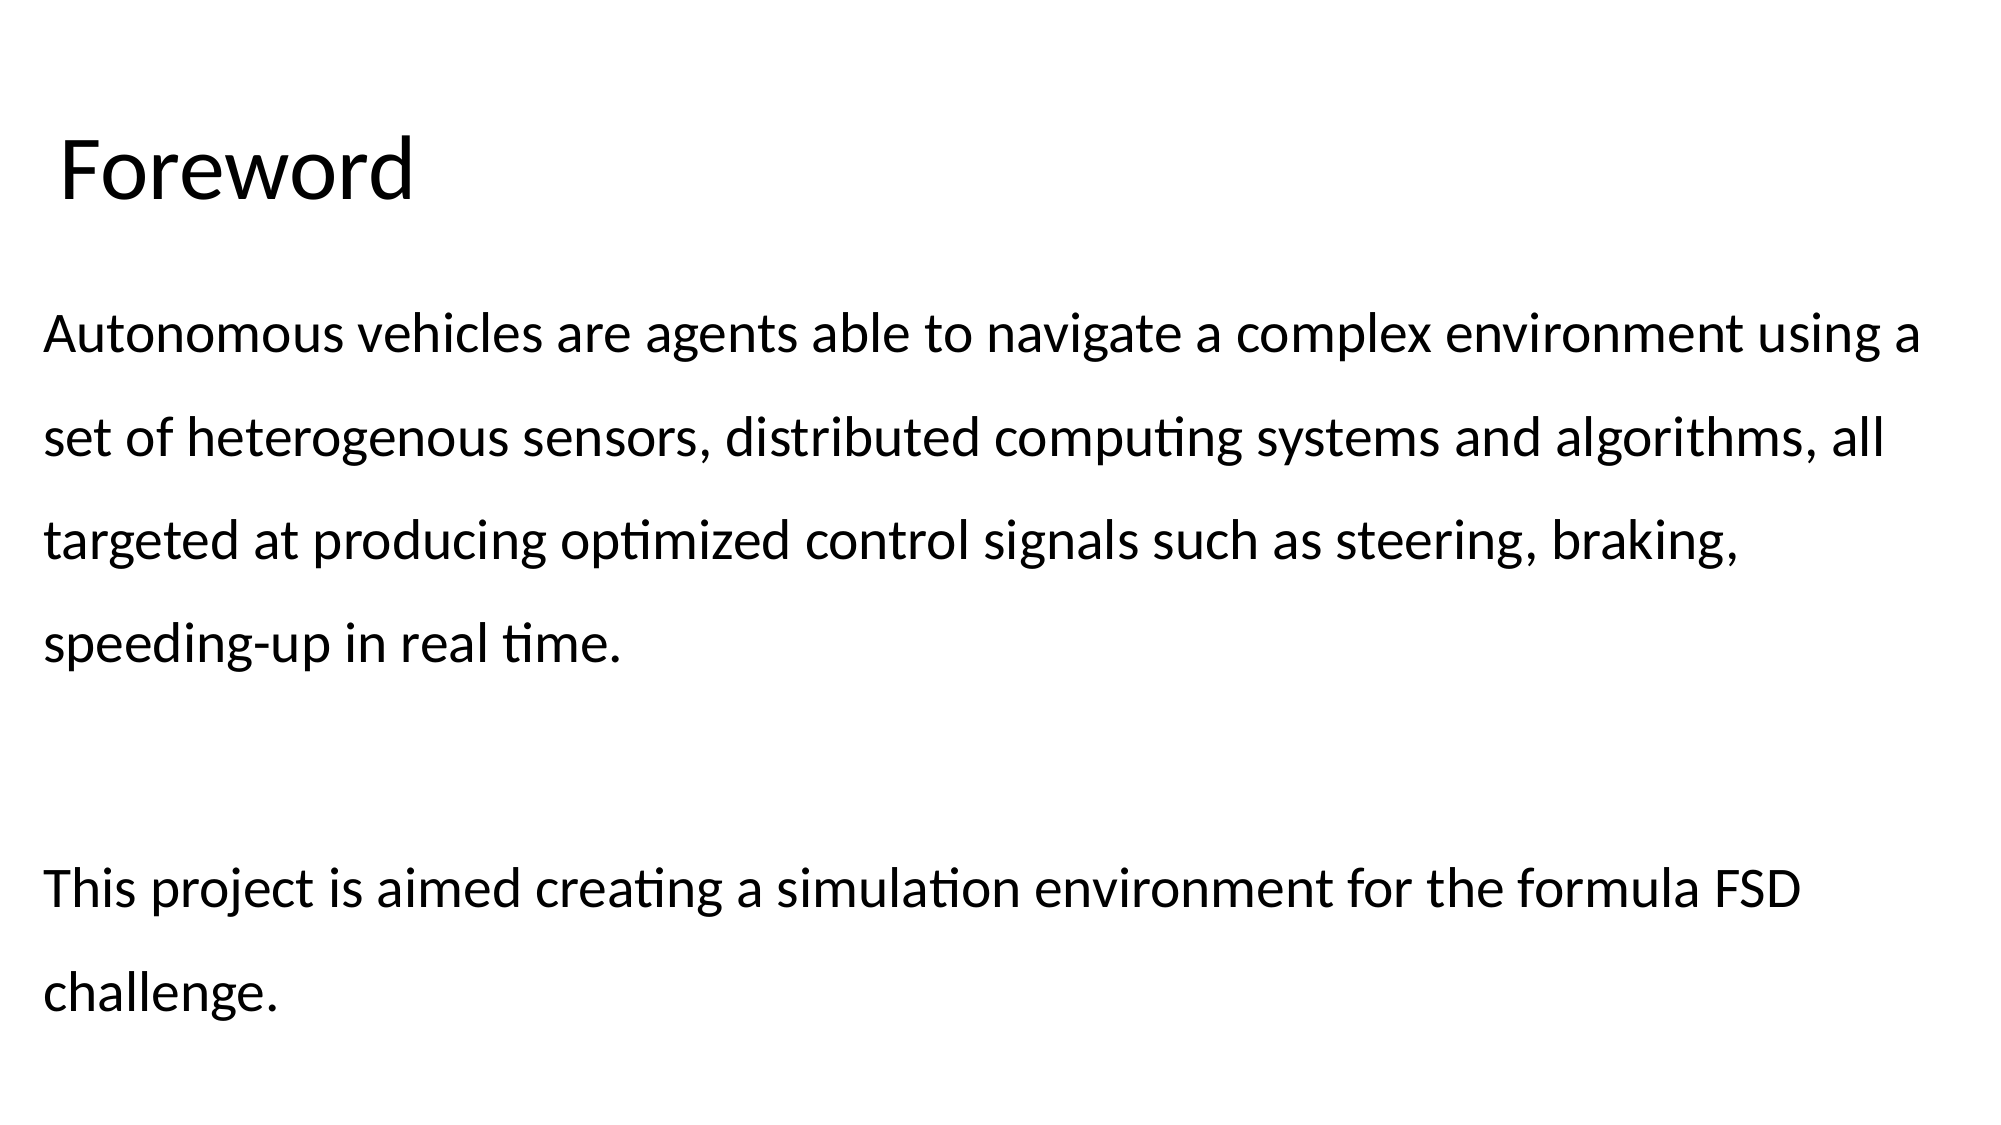

# Foreword

Autonomous vehicles are agents able to navigate a complex environment using a set of heterogenous sensors, distributed computing systems and algorithms, all targeted at producing optimized control signals such as steering, braking, speeding-up in real time.

This project is aimed creating a simulation environment for the formula FSD challenge.